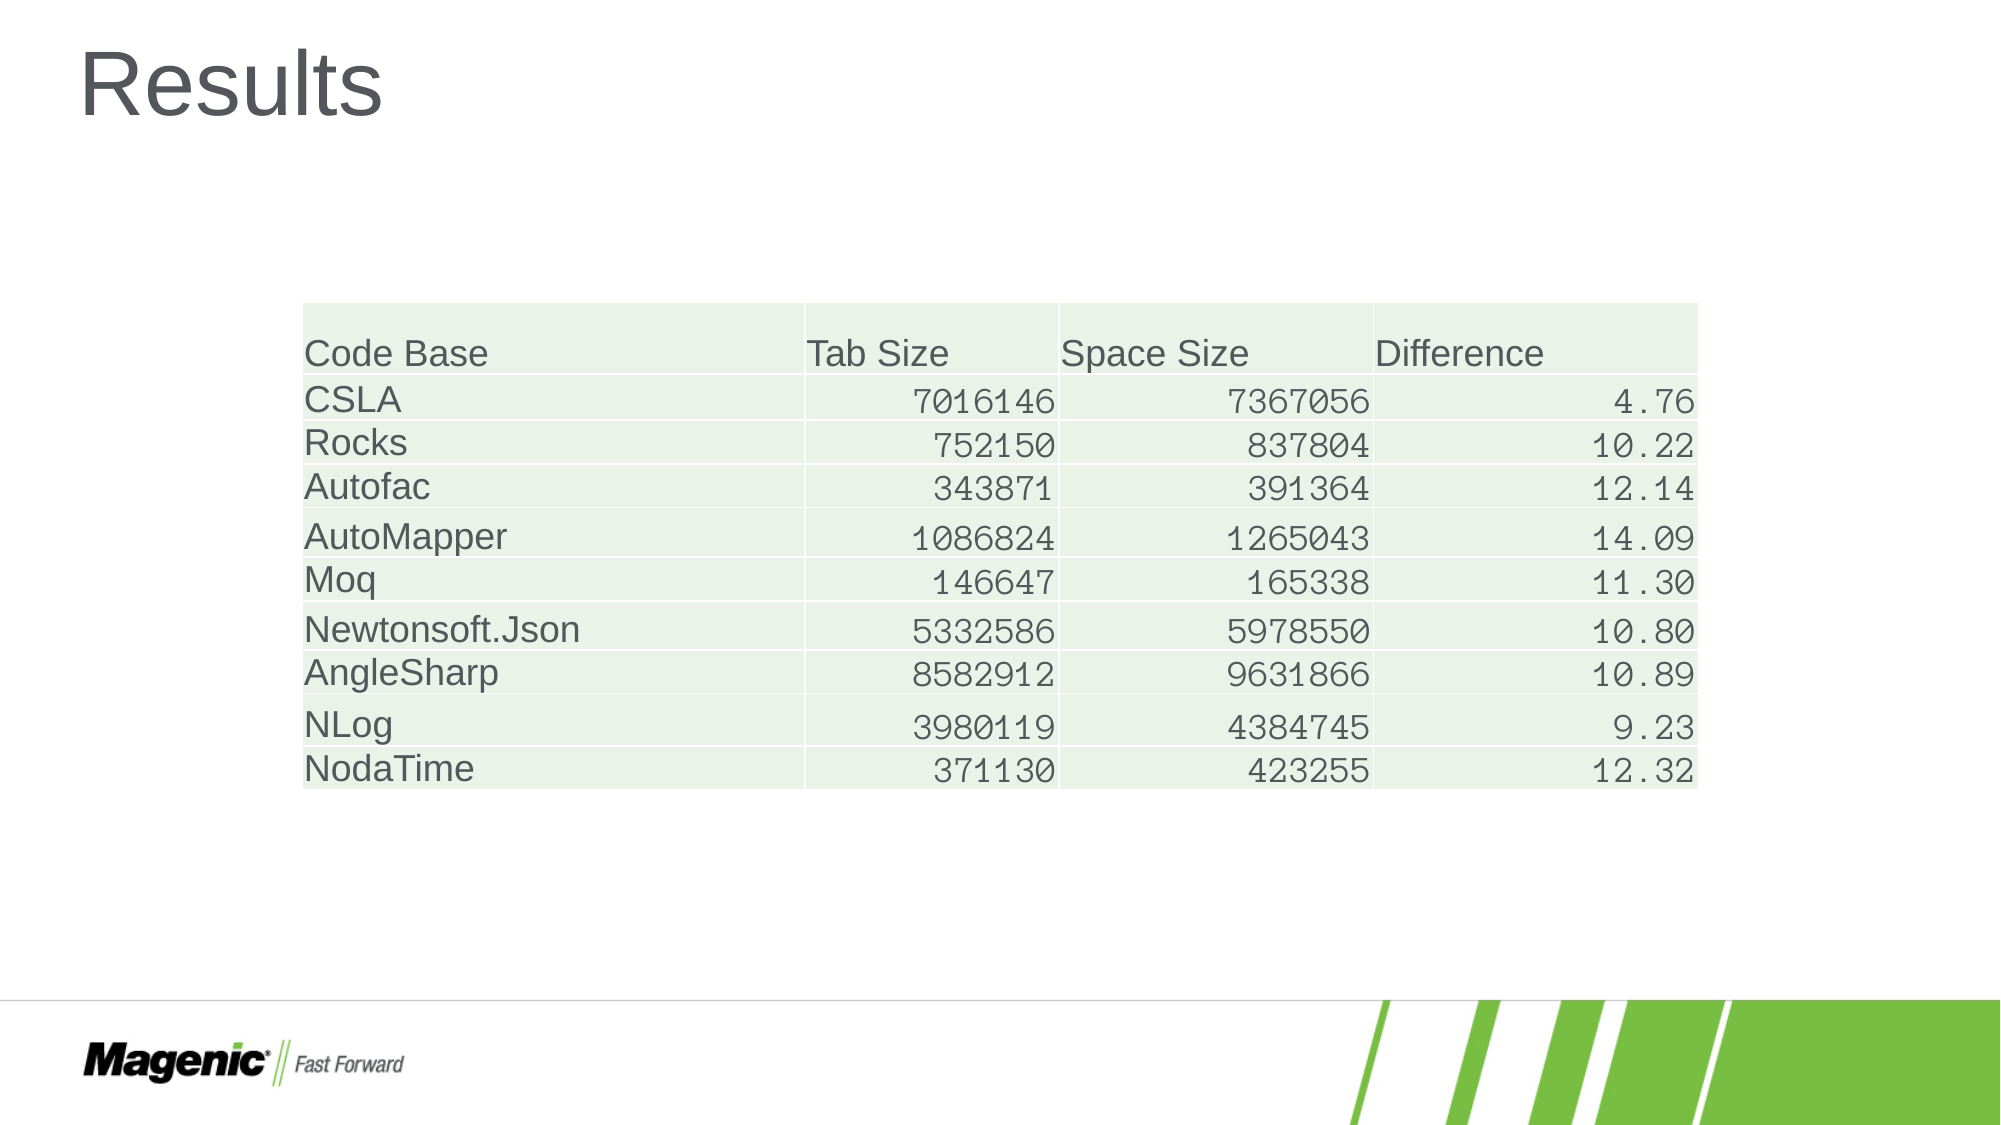

# Results
| Code Base | Tab Size | Space Size | Difference |
| --- | --- | --- | --- |
| CSLA | 7016146 | 7367056 | 4.76 |
| Rocks | 752150 | 837804 | 10.22 |
| Autofac | 343871 | 391364 | 12.14 |
| AutoMapper | 1086824 | 1265043 | 14.09 |
| Moq | 146647 | 165338 | 11.30 |
| Newtonsoft.Json | 5332586 | 5978550 | 10.80 |
| AngleSharp | 8582912 | 9631866 | 10.89 |
| NLog | 3980119 | 4384745 | 9.23 |
| NodaTime | 371130 | 423255 | 12.32 |